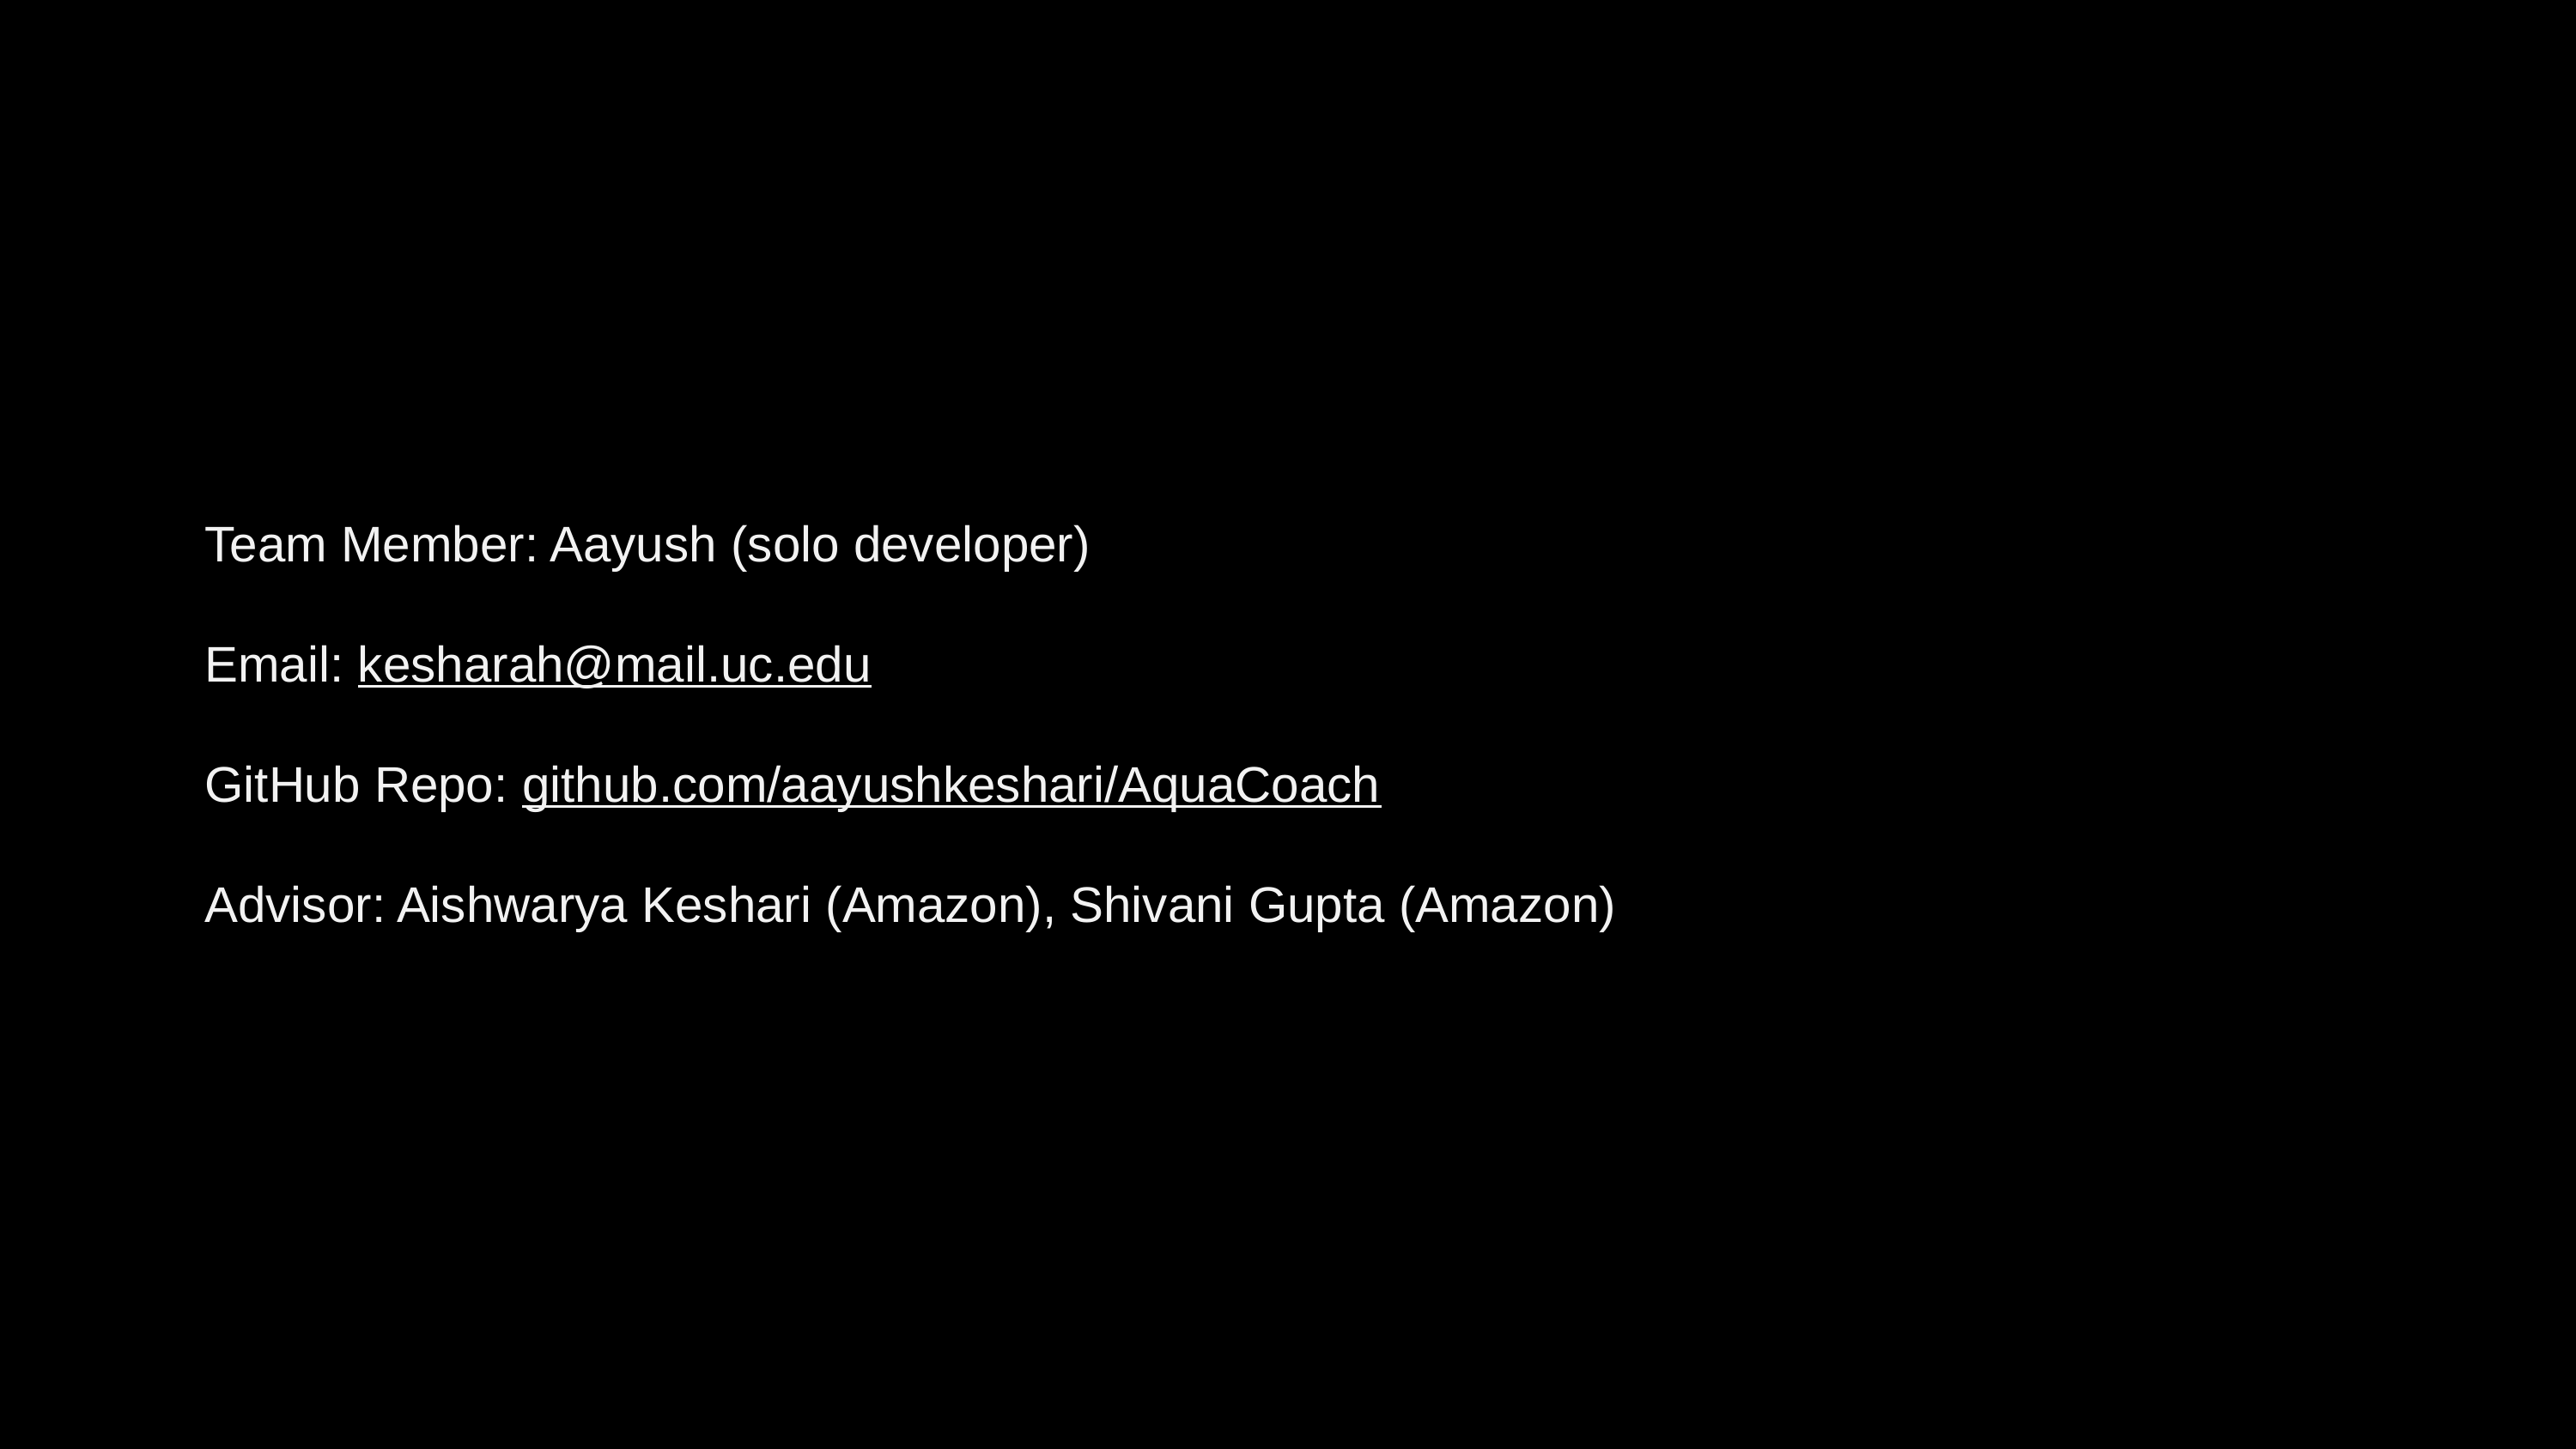

Team Member: Aayush (solo developer)
Email: kesharah@mail.uc.edu
GitHub Repo: github.com/aayushkeshari/AquaCoach
Advisor: Aishwarya Keshari (Amazon), Shivani Gupta (Amazon)